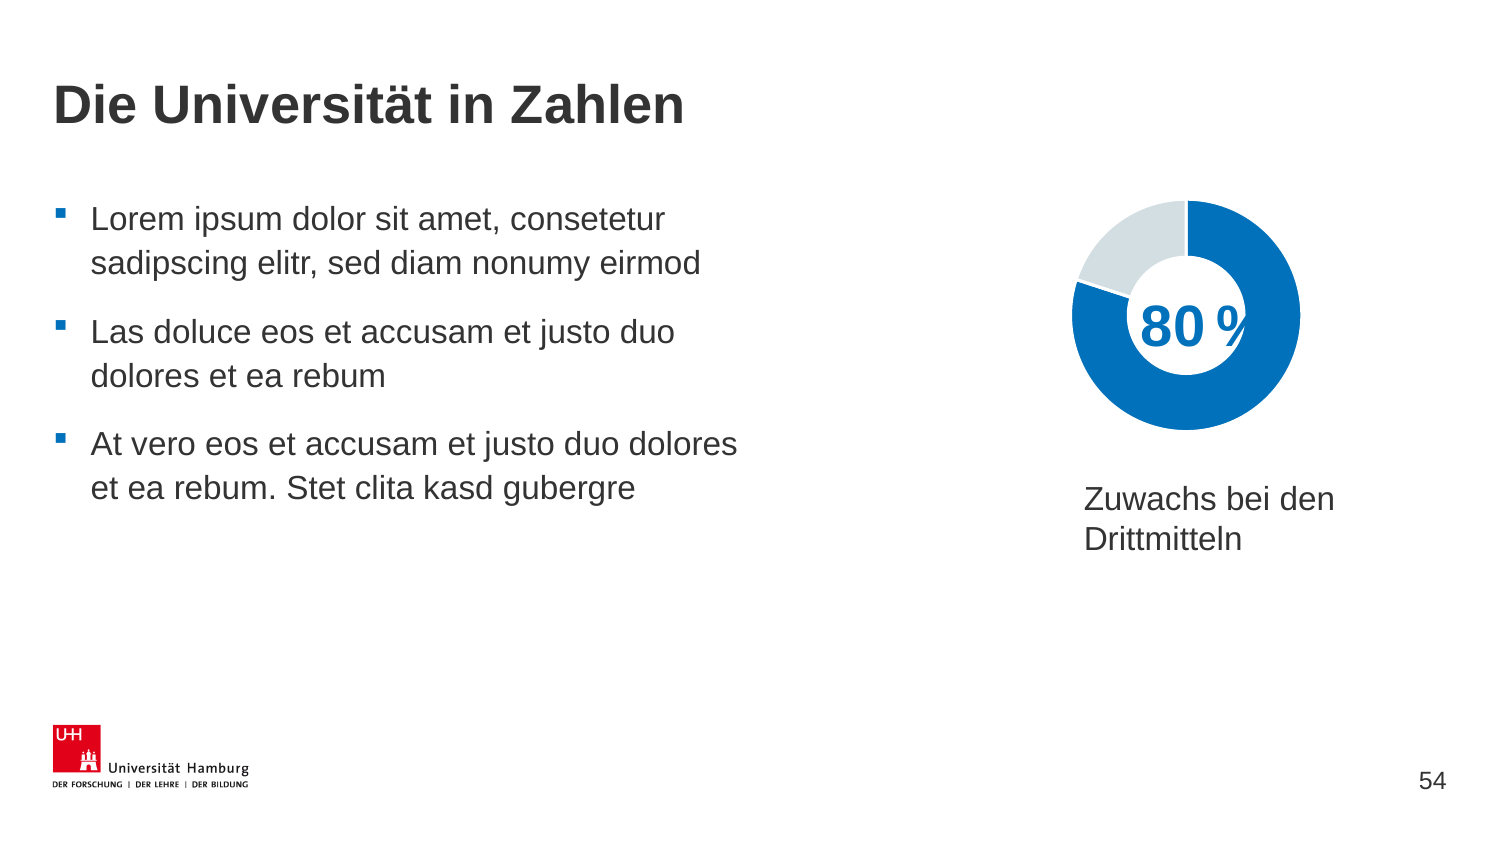

# Die Universität in Zahlen
Lorem ipsum dolor sit amet, consetetur sadipscing elitr, sed diam nonumy eirmod
Las doluce eos et accusam et justo duo dolores et ea rebum
At vero eos et accusam et justo duo dolores et ea rebum. Stet clita kasd gubergre

### Chart: 80 %

| Category | Verkauf |
|---|---|
| Blaue Zahl | 0.8 |
| Rest | 0.19999999999999996 |
Zuwachs bei den
Drittmitteln
54